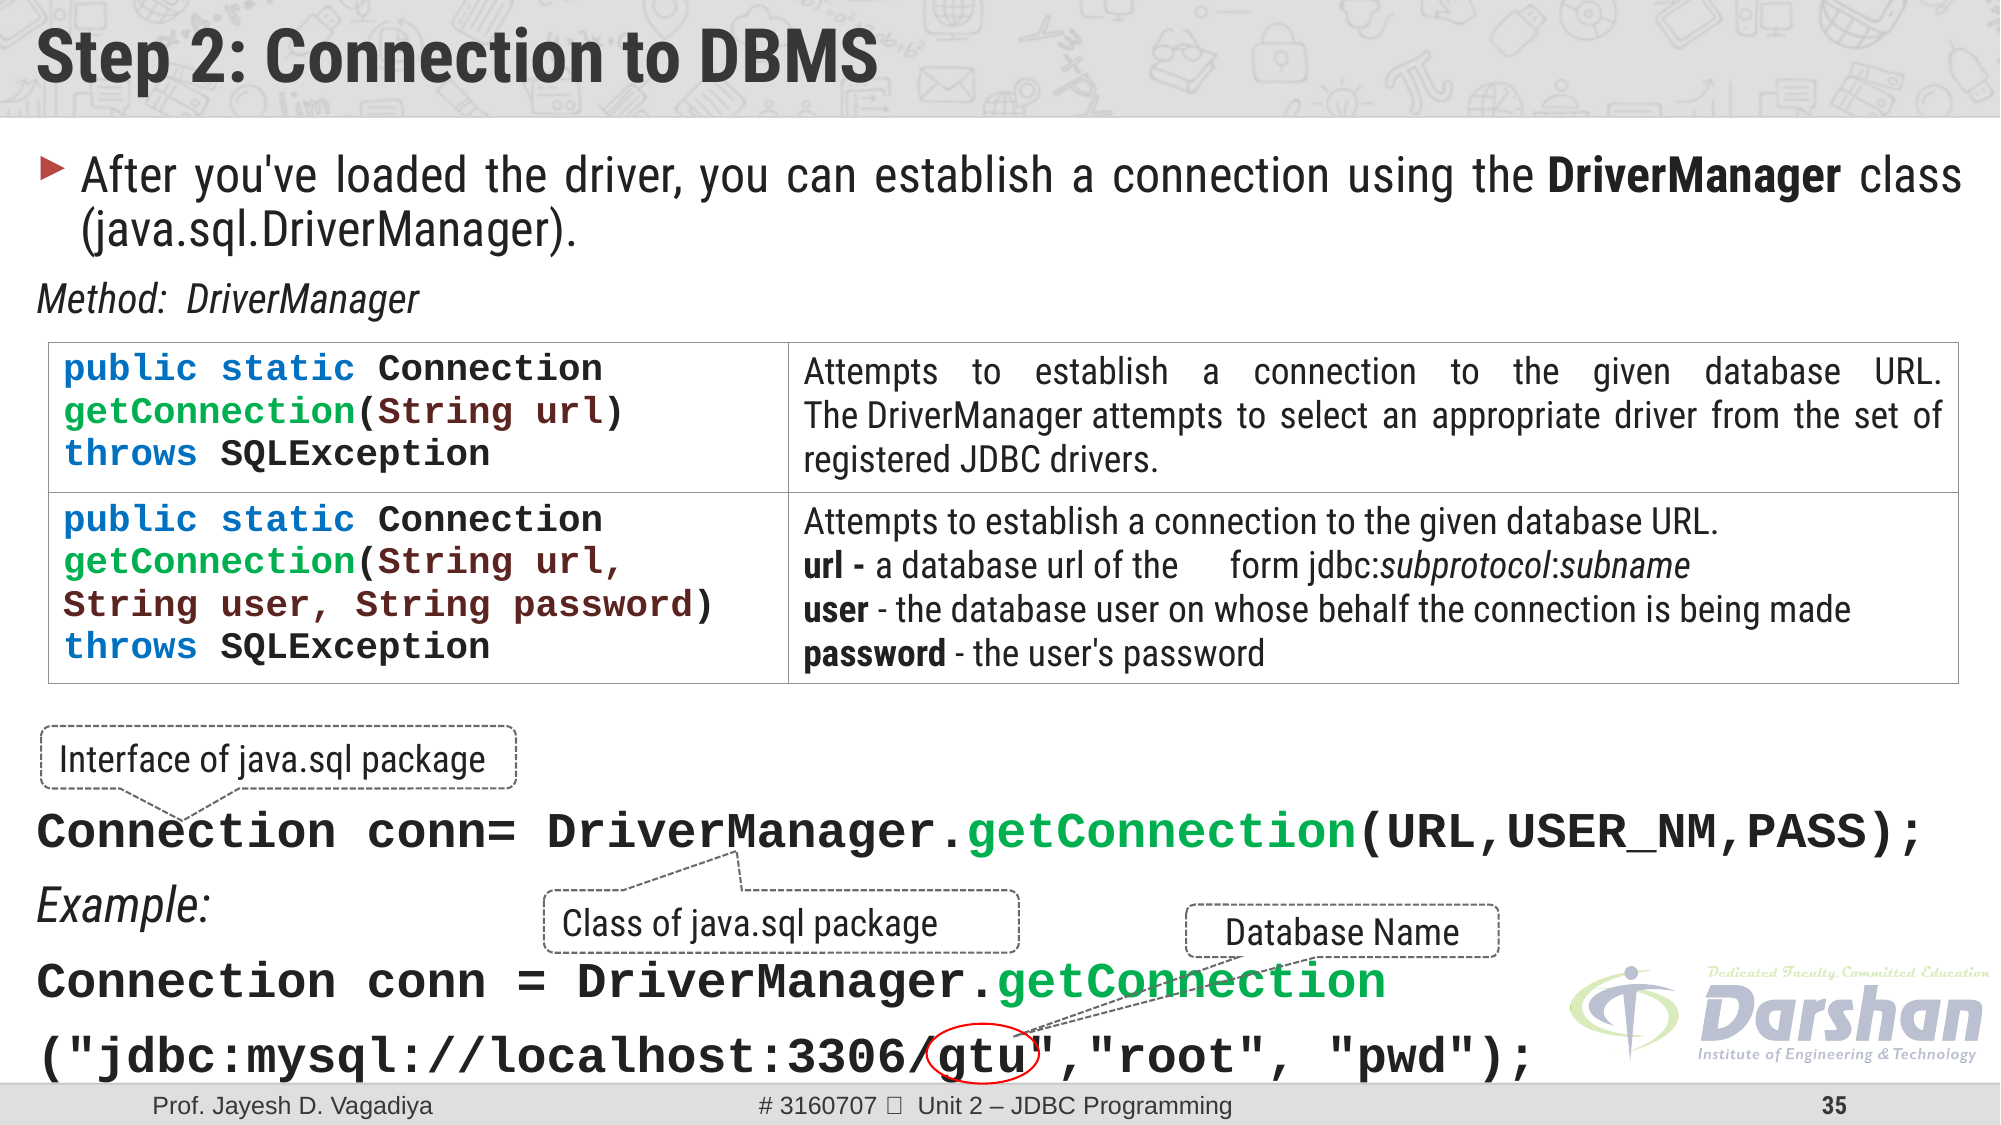

# Step 2: Connection to DBMS
After you've loaded the driver, you can establish a connection using the DriverManager class (java.sql.DriverManager).
Method:  DriverManager

Connection conn= DriverManager.getConnection(URL,USER_NM,PASS);
Example:
Connection conn = DriverManager.getConnection
("jdbc:mysql://localhost:3306/gtu","root", "pwd");

| public static Connection  getConnection(String url) throws SQLException | Attempts to establish a connection to the given database URL. The DriverManager attempts to select an appropriate driver from the set of registered JDBC drivers. |
| --- | --- |
| public static Connection  getConnection(String url, String user, String password) throws SQLException | Attempts to establish a connection to the given database URL. url - a database url of the form jdbc:subprotocol:subname user - the database user on whose behalf the connection is being made password - the user's password |
| --- | --- |
Interface of java.sql package
Class of java.sql package
Database Name